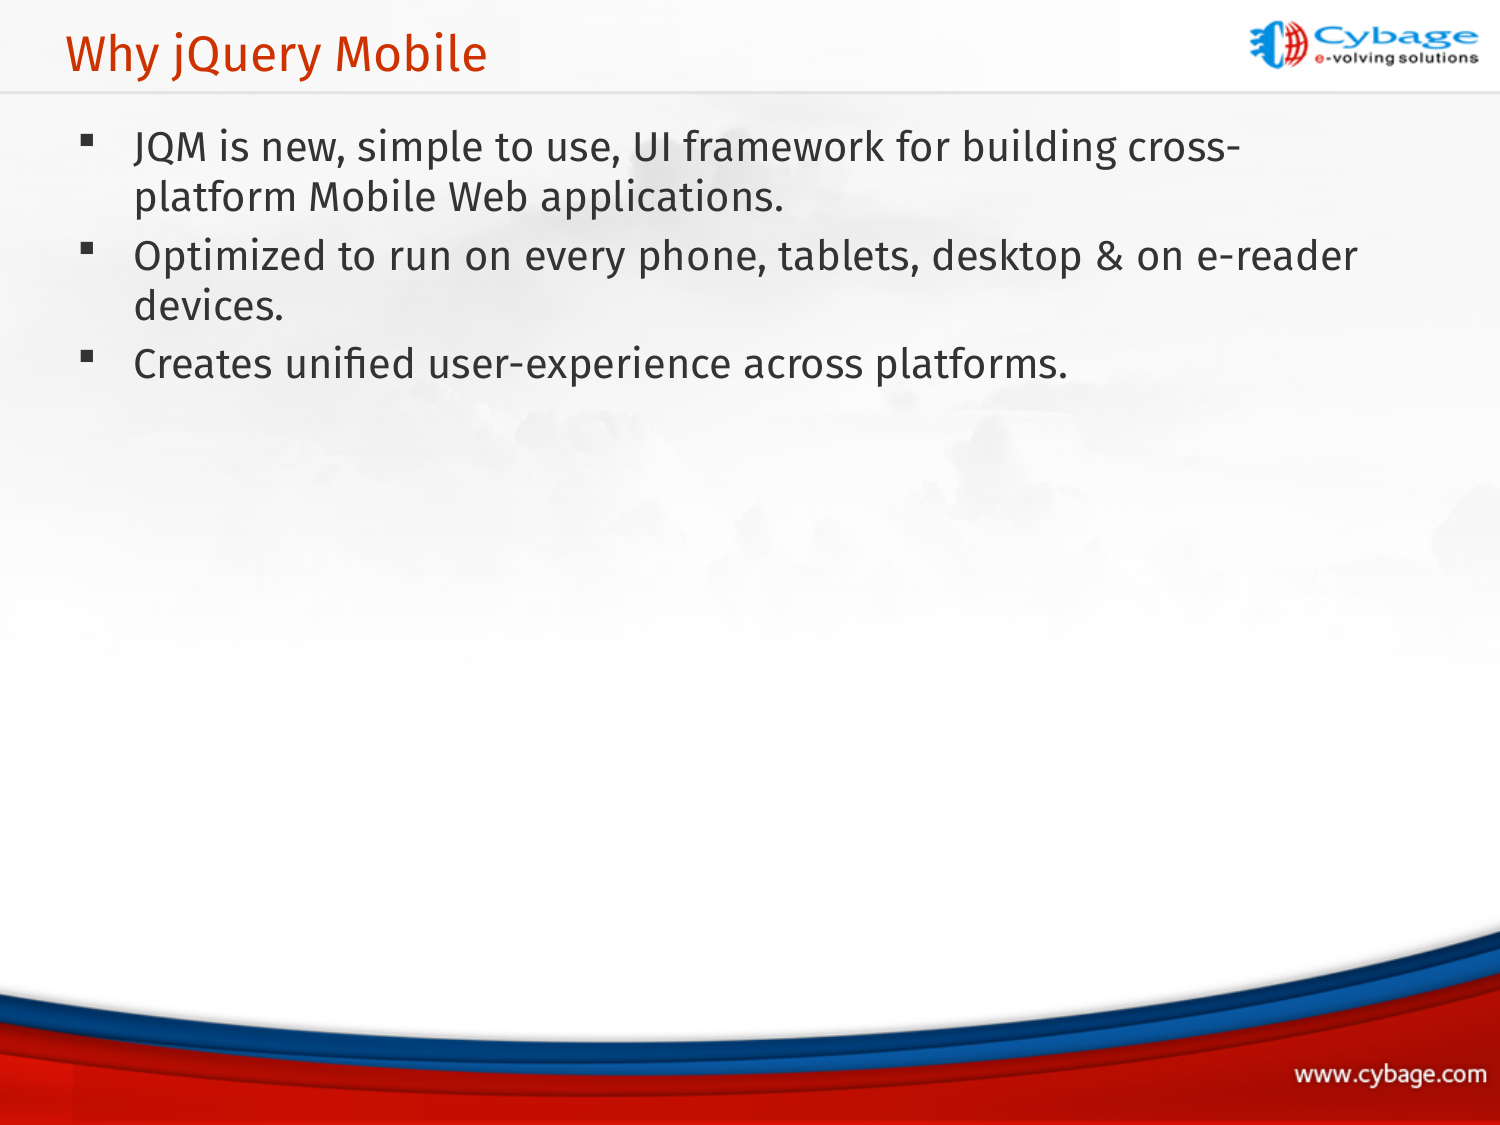

# Why jQuery Mobile
JQM is new, simple to use, UI framework for building cross-platform Mobile Web applications.
Optimized to run on every phone, tablets, desktop & on e-reader devices.
Creates unified user-experience across platforms.